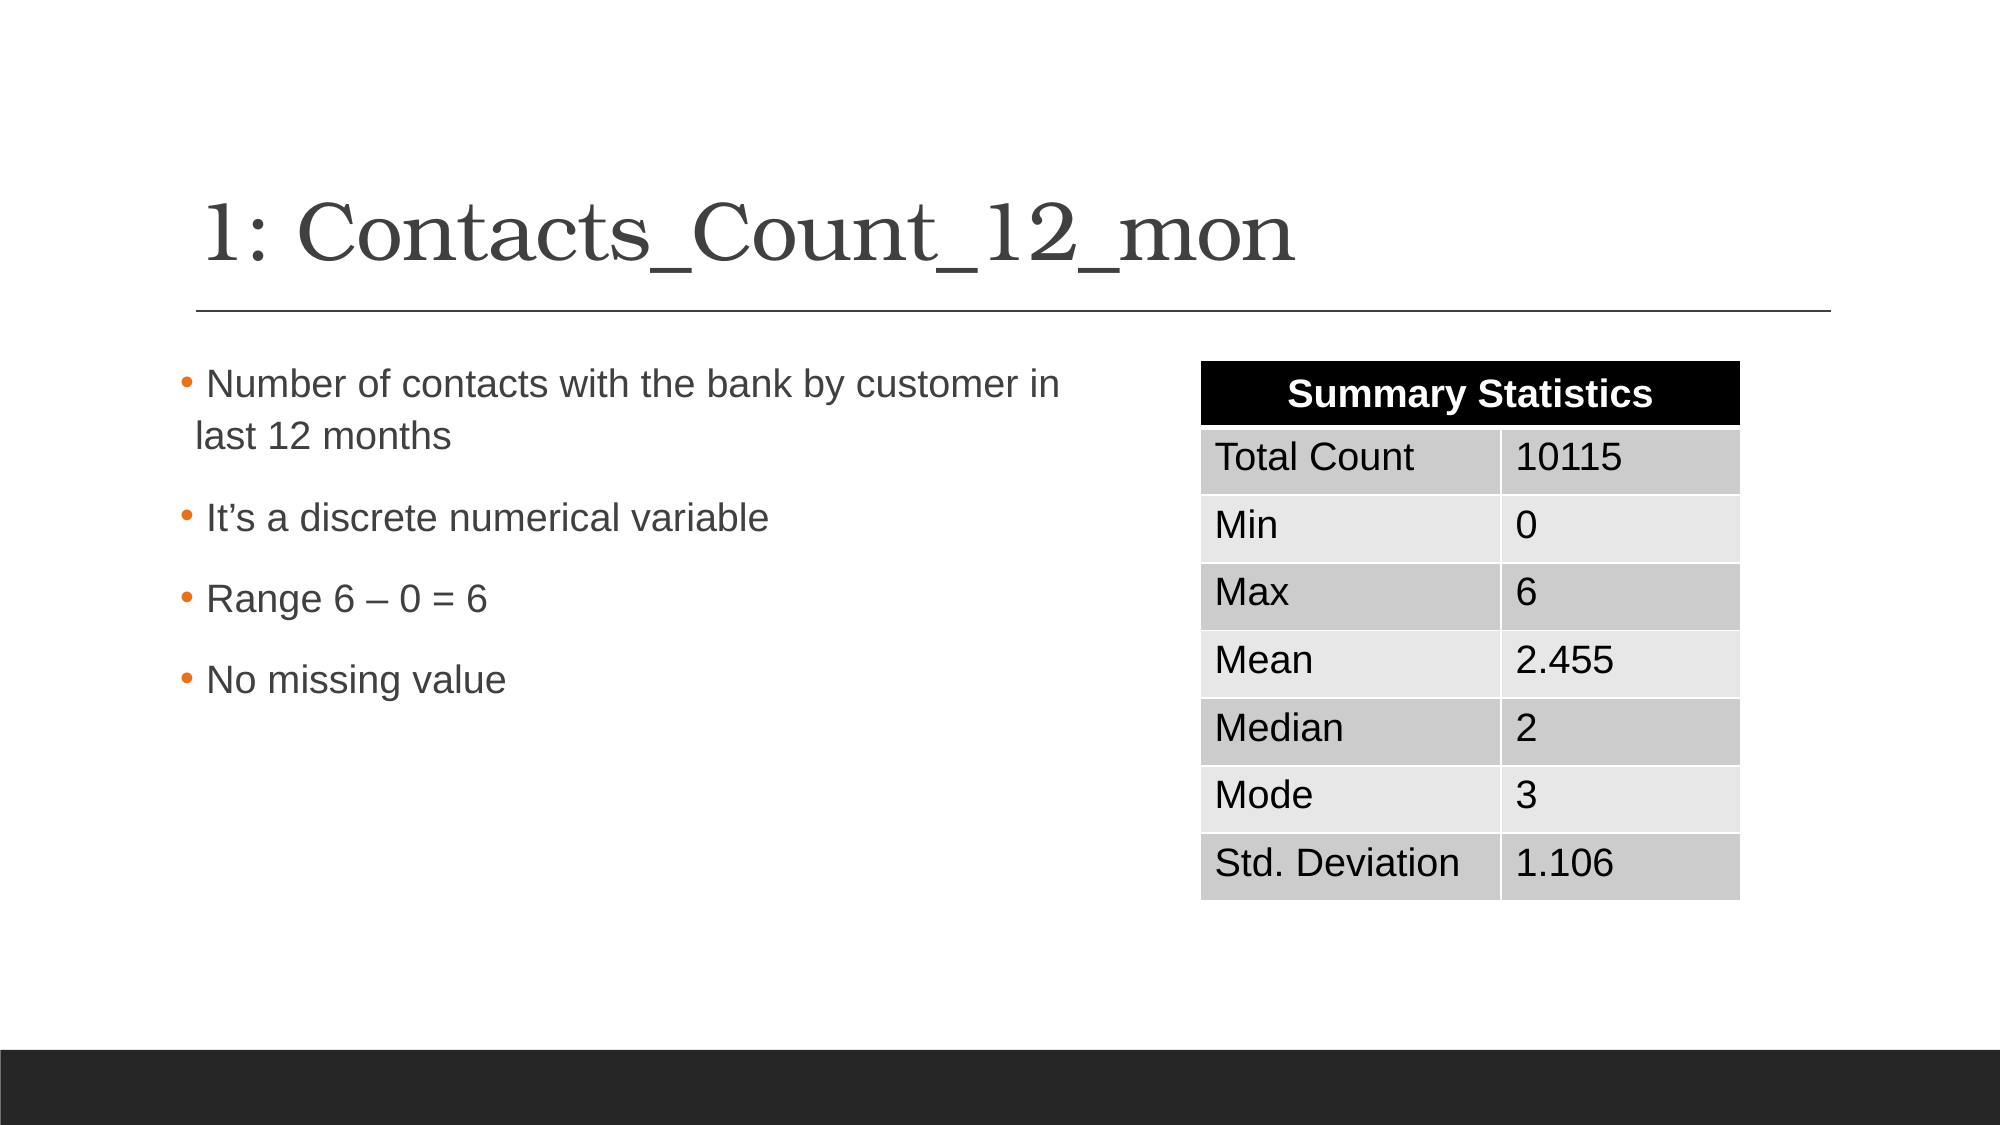

# 1: Contacts_Count_12_mon
 Number of contacts with the bank by customer in last 12 months
 It’s a discrete numerical variable
 Range 6 – 0 = 6
 No missing value

| Summary Statistics |  |
| --- | --- |
| Total Count | 10115 |
| Min | 0 |
| Max | 6 |
| Mean | 2.455 |
| Median | 2 |
| Mode | 3 |
| Std. Deviation | 1.106 |